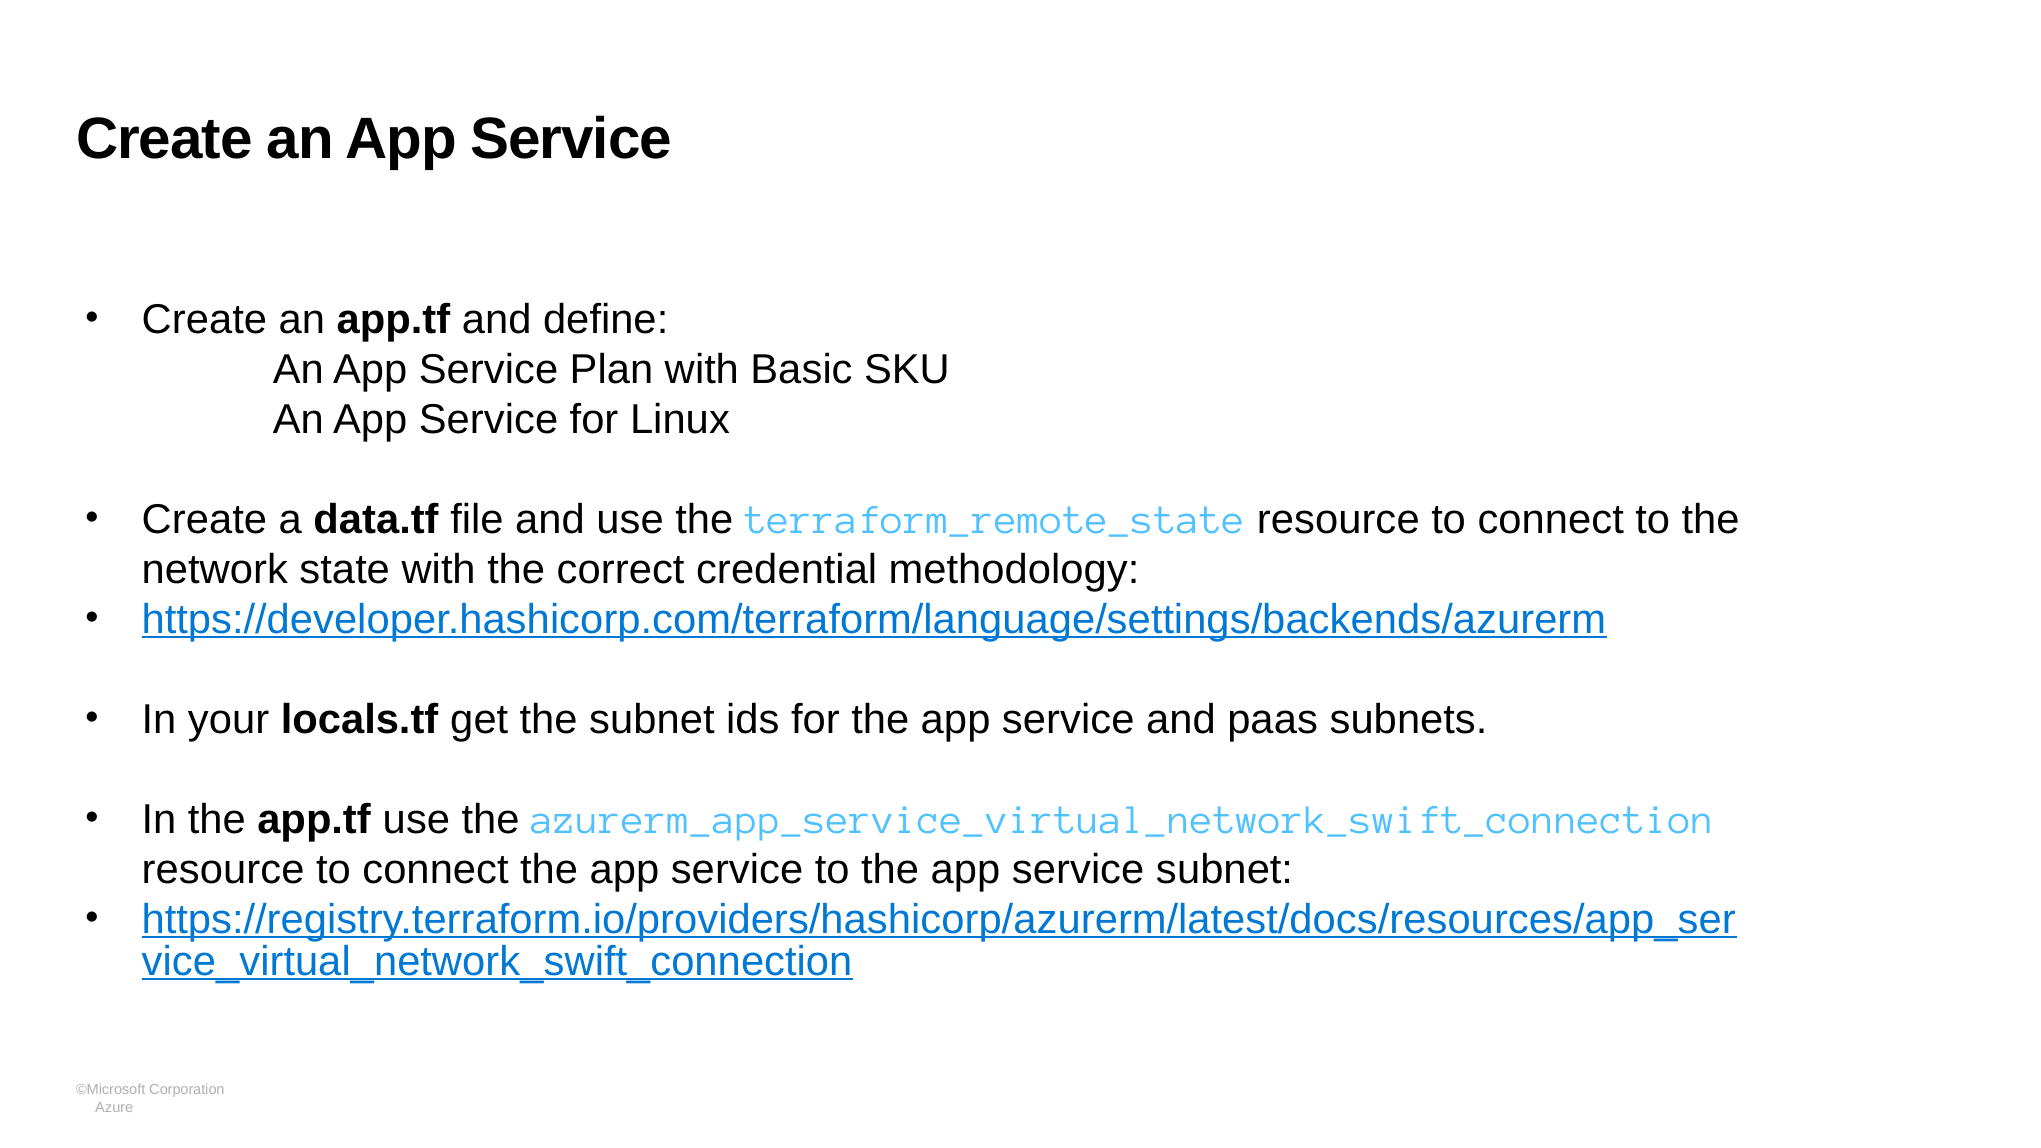

# Create an App Service

Create an app.tf and define:
	An App Service Plan with Basic SKU
	An App Service for Linux

Create a data.tf file and use the terraform_remote_state resource to connect to the network state with the correct credential methodology:
https://developer.hashicorp.com/terraform/language/settings/backends/azurerm

In your locals.tf get the subnet ids for the app service and paas subnets.

In the app.tf use the azurerm_app_service_virtual_network_swift_connection resource to connect the app service to the app service subnet:
https://registry.terraform.io/providers/hashicorp/azurerm/latest/docs/resources/app_service_virtual_network_swift_connection